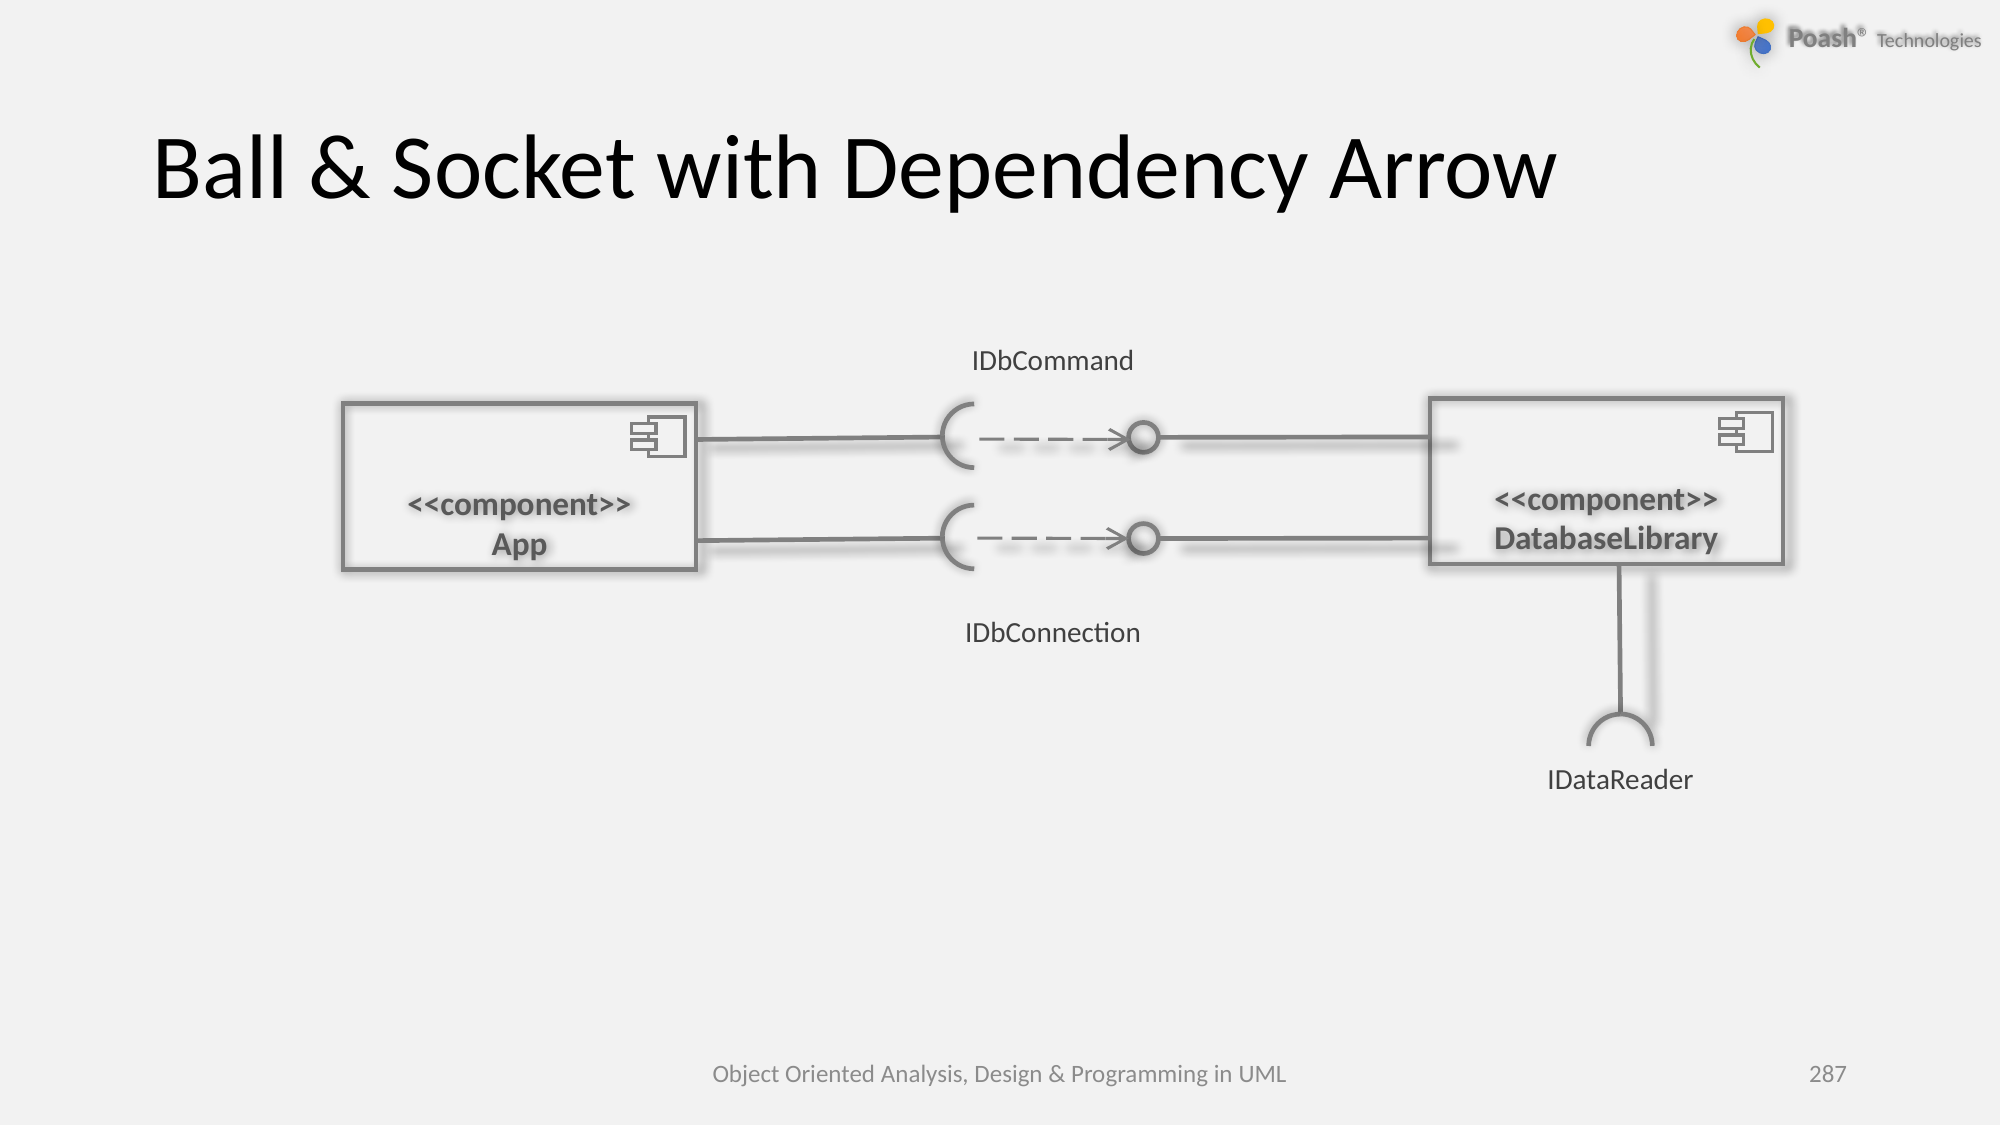

# Ball & Socket with Dependency Arrow
IDbCommand
<<component>>
DatabaseLibrary
<<component>>
App

IDbConnection

IDataReader
Object Oriented Analysis, Design & Programming in UML
287